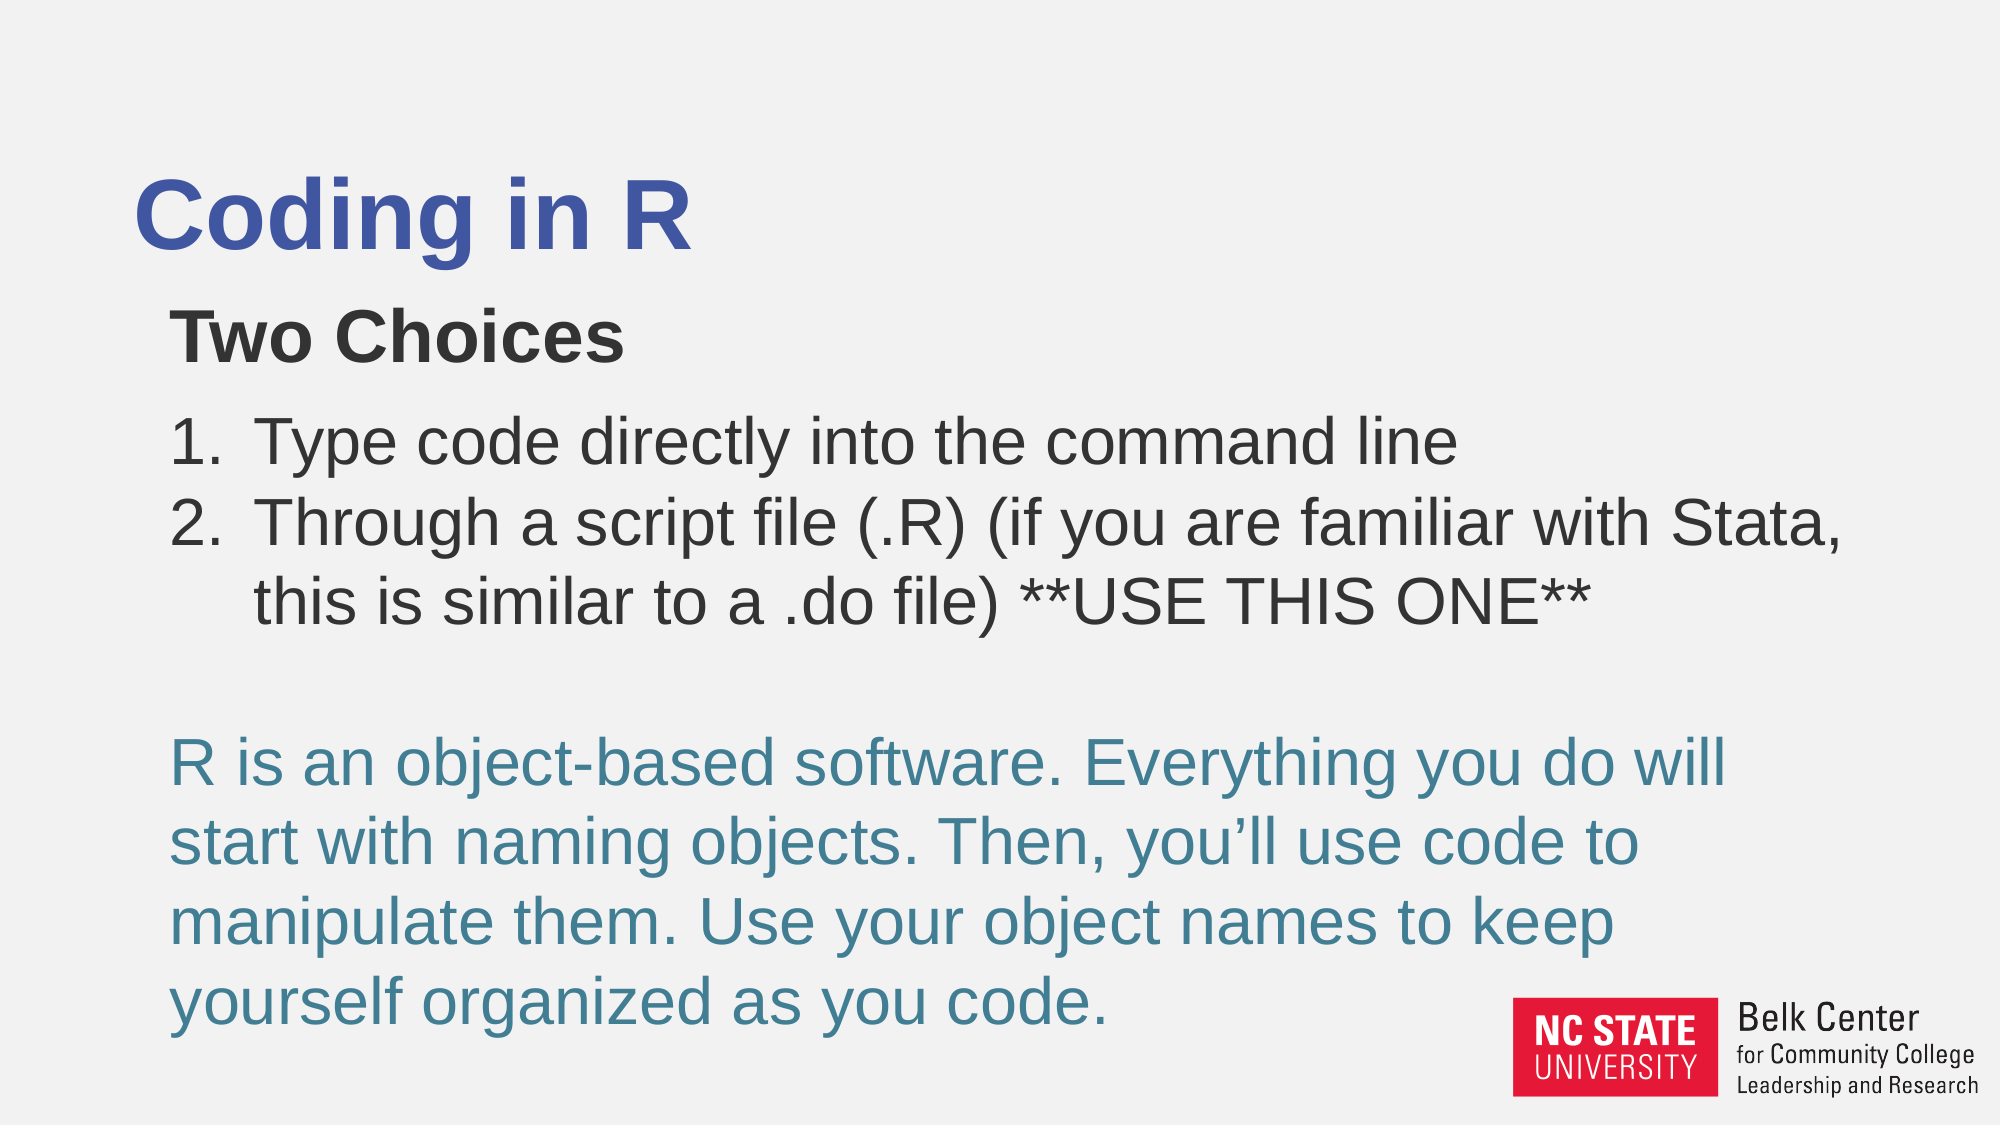

# Coding in R
Two Choices
Type code directly into the command line
Through a script file (.R) (if you are familiar with Stata, this is similar to a .do file) **USE THIS ONE**

R is an object-based software. Everything you do will start with naming objects. Then, you’ll use code to manipulate them. Use your object names to keep yourself organized as you code.